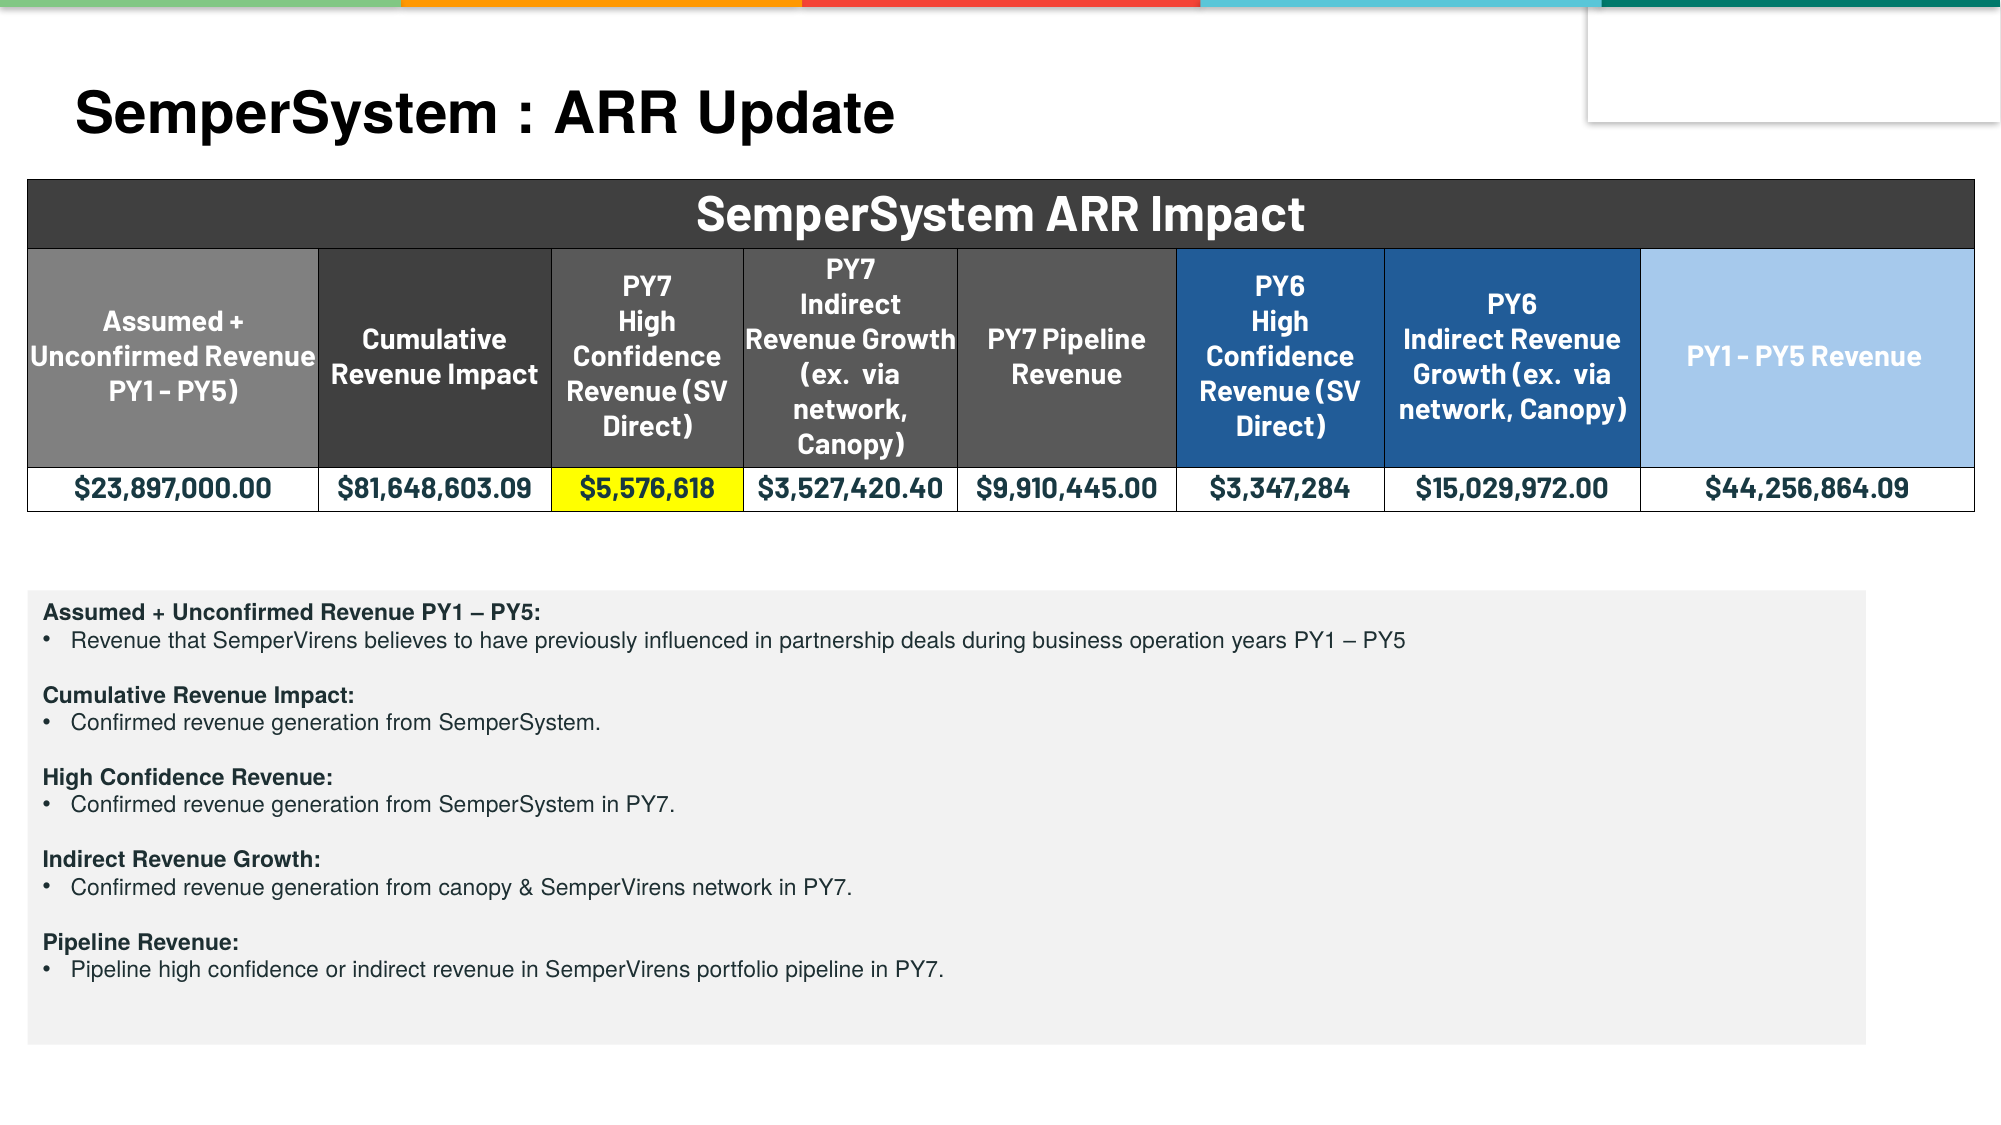

SemperSystem : ARR Update
| SemperSystem ARR Impact |  |  |  |  |  |  |  |
| --- | --- | --- | --- | --- | --- | --- | --- |
| Assumed + Unconfirmed Revenue PY1 - PY5) | Cumulative Revenue Impact | PY7 High Confidence Revenue (SV Direct) | PY7 Indirect Revenue Growth (ex.  via network, Canopy) | PY7 Pipeline Revenue | PY6 High Confidence Revenue (SV Direct) | PY6 Indirect Revenue Growth (ex.  via network, Canopy) | PY1 - PY5 Revenue |
| $23,897,000.00 | $81,648,603.09 | $5,576,618 | $3,527,420.40 | $9,910,445.00 | $3,347,284 | $15,029,972.00 | $44,256,864.09 |
Assumed + Unconfirmed Revenue PY1 – PY5:
Revenue that SemperVirens believes to have previously influenced in partnership deals during business operation years PY1 – PY5

Cumulative Revenue Impact:
Confirmed revenue generation from SemperSystem.

High Confidence Revenue:
Confirmed revenue generation from SemperSystem in PY7.

Indirect Revenue Growth:
Confirmed revenue generation from canopy & SemperVirens network in PY7.

Pipeline Revenue:
Pipeline high confidence or indirect revenue in SemperVirens portfolio pipeline in PY7.

Executing retro-active reporting across Canopy
Initiated Change Management initiative with portfolio companies to drive consistent ARR & outcomes reporting
Enhanced Portfolio Dashboard targeting additional outcomes reporting (indirect ARR, Pipeline growth, etc.), gap analysis capabilities to identify additional SvS activations needed to fulfill Success Plans.
Additional enhancements for Scale in progress now -- Dashboard as source of truth - "one-click reporting & collaboration"